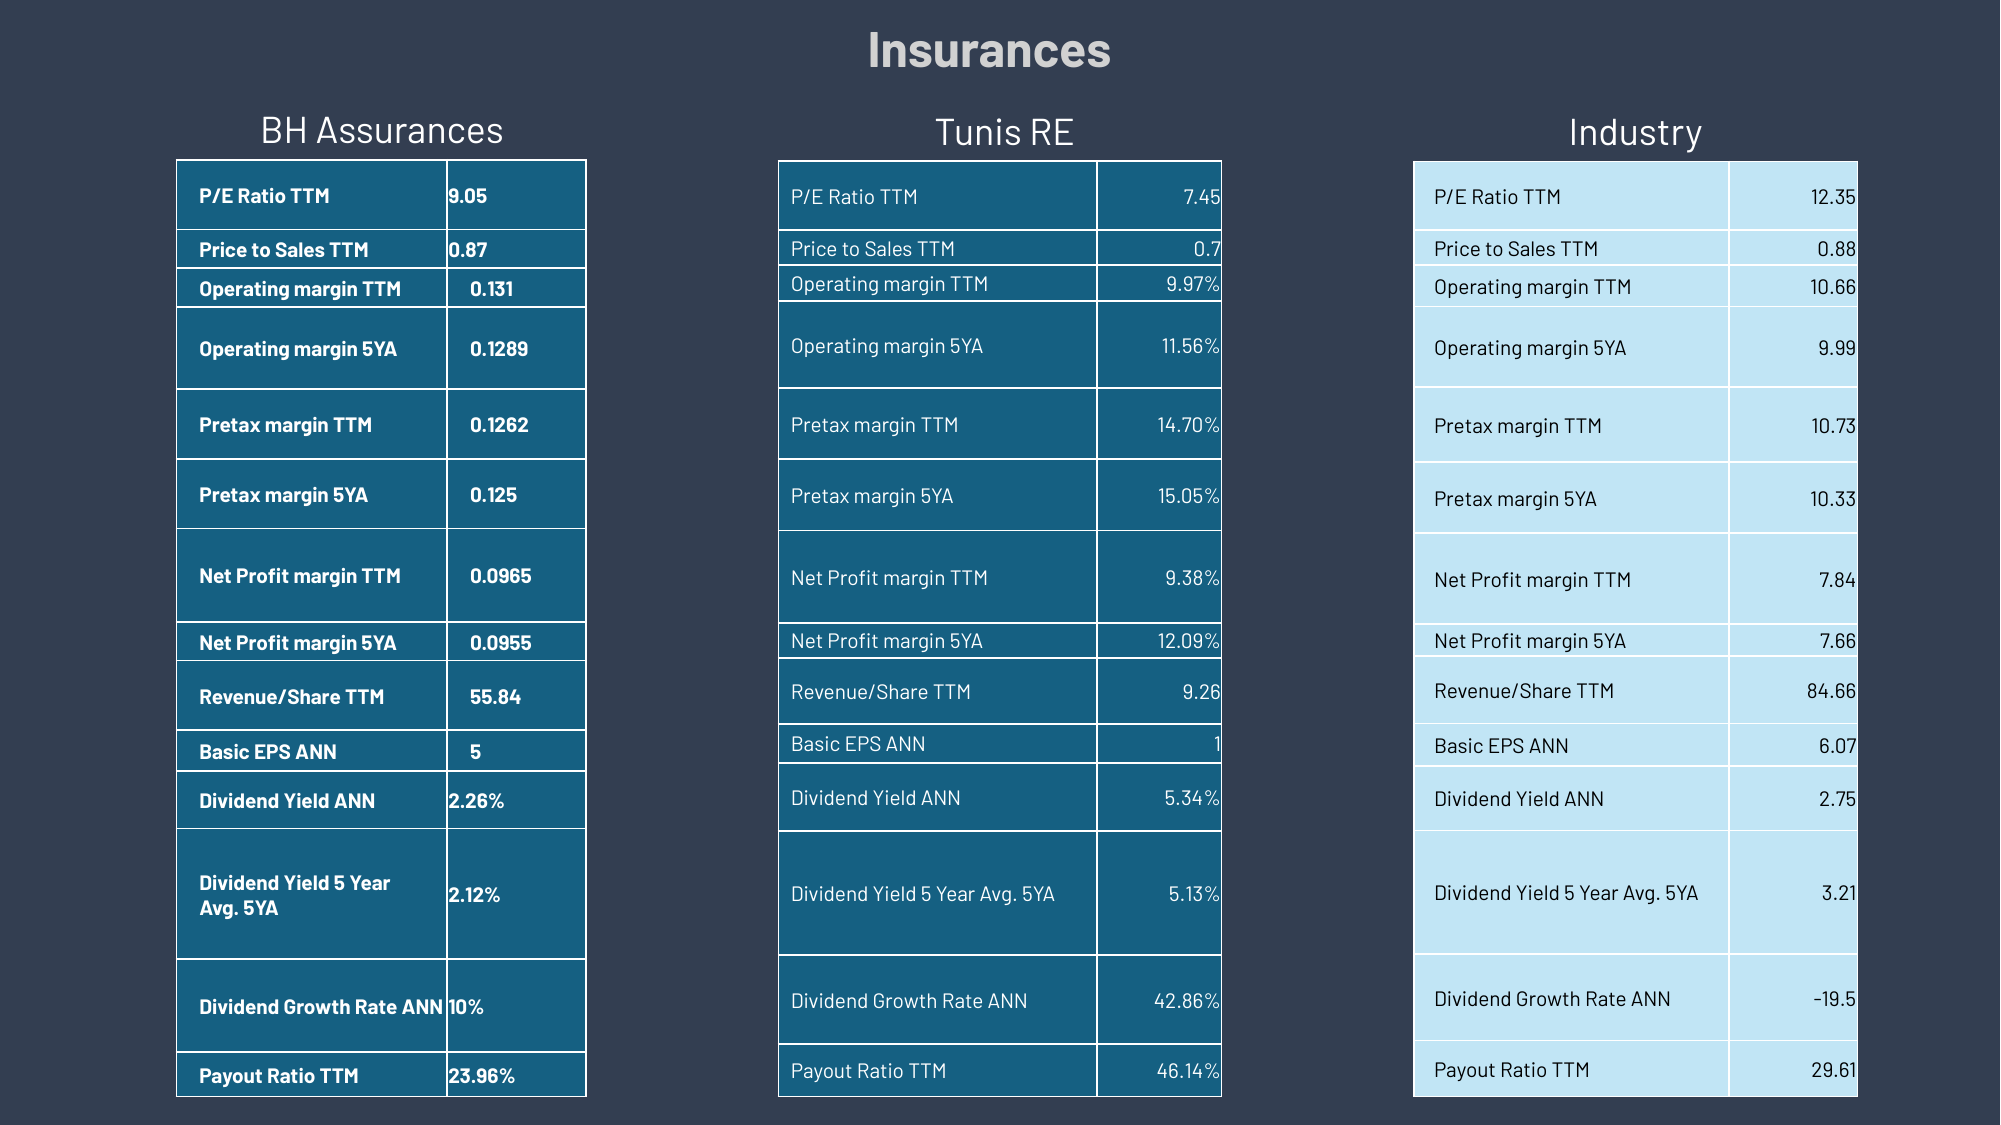

Insurances
BH Assurances
Tunis RE
Industry
| P/E Ratio TTM | 9.05 |
| --- | --- |
| Price to Sales TTM | 0.87 |
| Operating margin TTM | 0.131 |
| Operating margin 5YA | 0.1289 |
| Pretax margin TTM | 0.1262 |
| Pretax margin 5YA | 0.125 |
| Net Profit margin TTM | 0.0965 |
| Net Profit margin 5YA | 0.0955 |
| Revenue/Share TTM | 55.84 |
| Basic EPS ANN | 5 |
| Dividend Yield ANN | 2.26% |
| Dividend Yield 5 Year Avg. 5YA | 2.12% |
| Dividend Growth Rate ANN | 10% |
| Payout Ratio TTM | 23.96% |
| P/E Ratio TTM | 7.45 |
| --- | --- |
| Price to Sales TTM | 0.7 |
| Operating margin TTM | 9.97% |
| Operating margin 5YA | 11.56% |
| Pretax margin TTM | 14.70% |
| Pretax margin 5YA | 15.05% |
| Net Profit margin TTM | 9.38% |
| Net Profit margin 5YA | 12.09% |
| Revenue/Share TTM | 9.26 |
| Basic EPS ANN | 1 |
| Dividend Yield ANN | 5.34% |
| Dividend Yield 5 Year Avg. 5YA | 5.13% |
| Dividend Growth Rate ANN | 42.86% |
| Payout Ratio TTM | 46.14% |
| P/E Ratio TTM | 12.35 |
| --- | --- |
| Price to Sales TTM | 0.88 |
| Operating margin TTM | 10.66 |
| Operating margin 5YA | 9.99 |
| Pretax margin TTM | 10.73 |
| Pretax margin 5YA | 10.33 |
| Net Profit margin TTM | 7.84 |
| Net Profit margin 5YA | 7.66 |
| Revenue/Share TTM | 84.66 |
| Basic EPS ANN | 6.07 |
| Dividend Yield ANN | 2.75 |
| Dividend Yield 5 Year Avg. 5YA | 3.21 |
| Dividend Growth Rate ANN | -19.5 |
| Payout Ratio TTM | 29.61 |